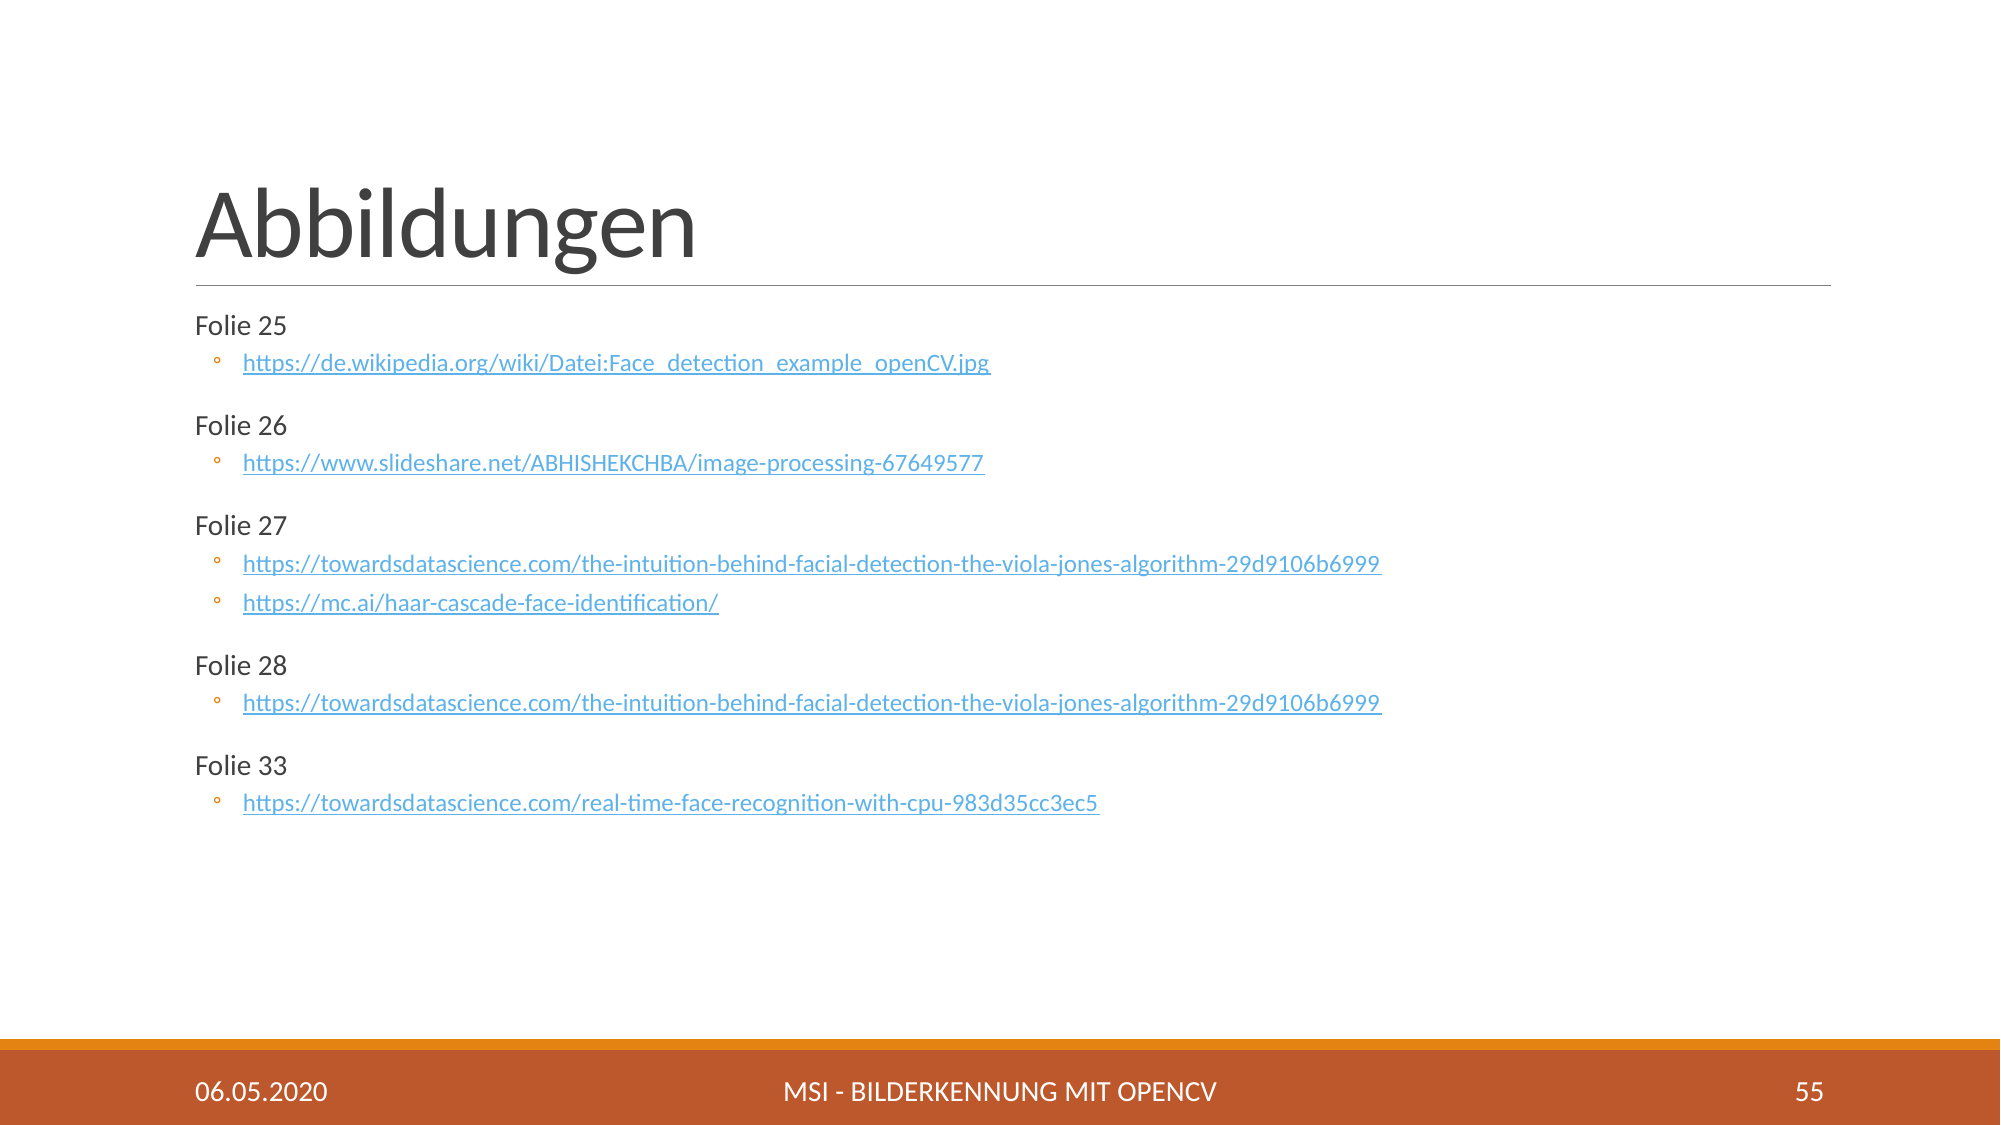

# Abbildungen
Folie 25
https://de.wikipedia.org/wiki/Datei:Face_detection_example_openCV.jpg
Folie 26
https://www.slideshare.net/ABHISHEKCHBA/image-processing-67649577
Folie 27
https://towardsdatascience.com/the-intuition-behind-facial-detection-the-viola-jones-algorithm-29d9106b6999
https://mc.ai/haar-cascade-face-identification/
Folie 28
https://towardsdatascience.com/the-intuition-behind-facial-detection-the-viola-jones-algorithm-29d9106b6999
Folie 33
https://towardsdatascience.com/real-time-face-recognition-with-cpu-983d35cc3ec5
06.05.2020
MSI - Bilderkennung mit OpenCV
55